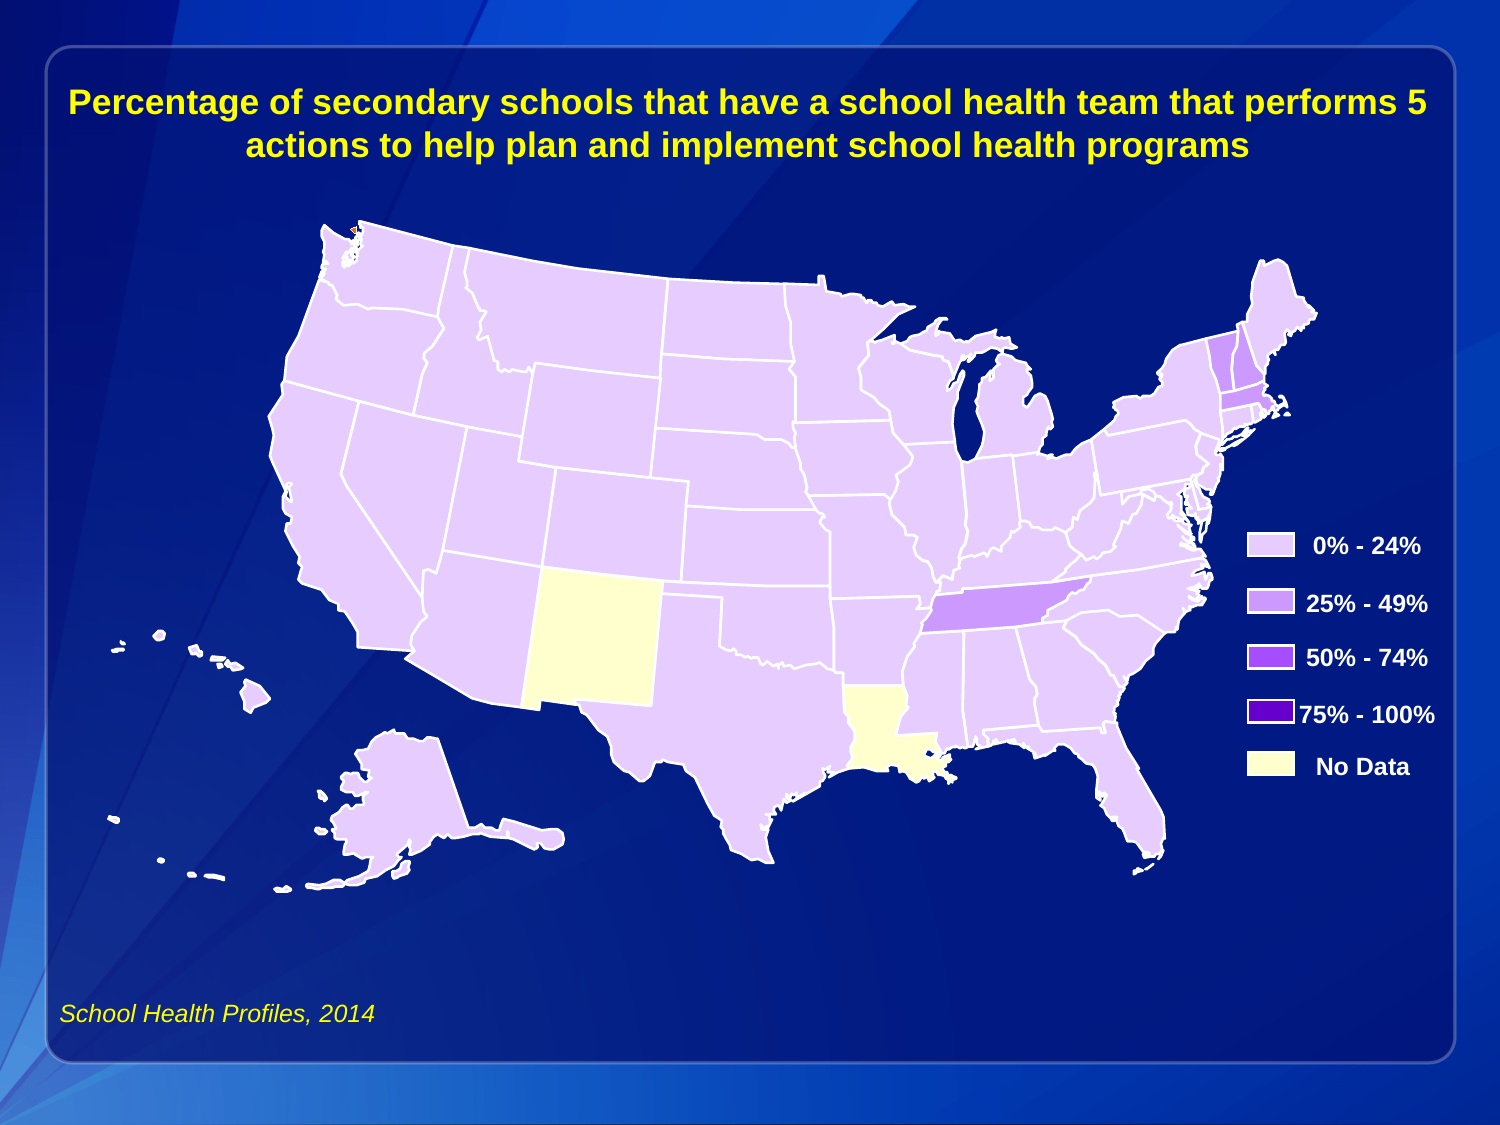

Percentage of secondary schools that have a school health team that performs 5 actions to help plan and implement school health programs

0% - 24%

25% - 49%

50% - 74%

75% - 100%

No Data

School Health Profiles, 2014